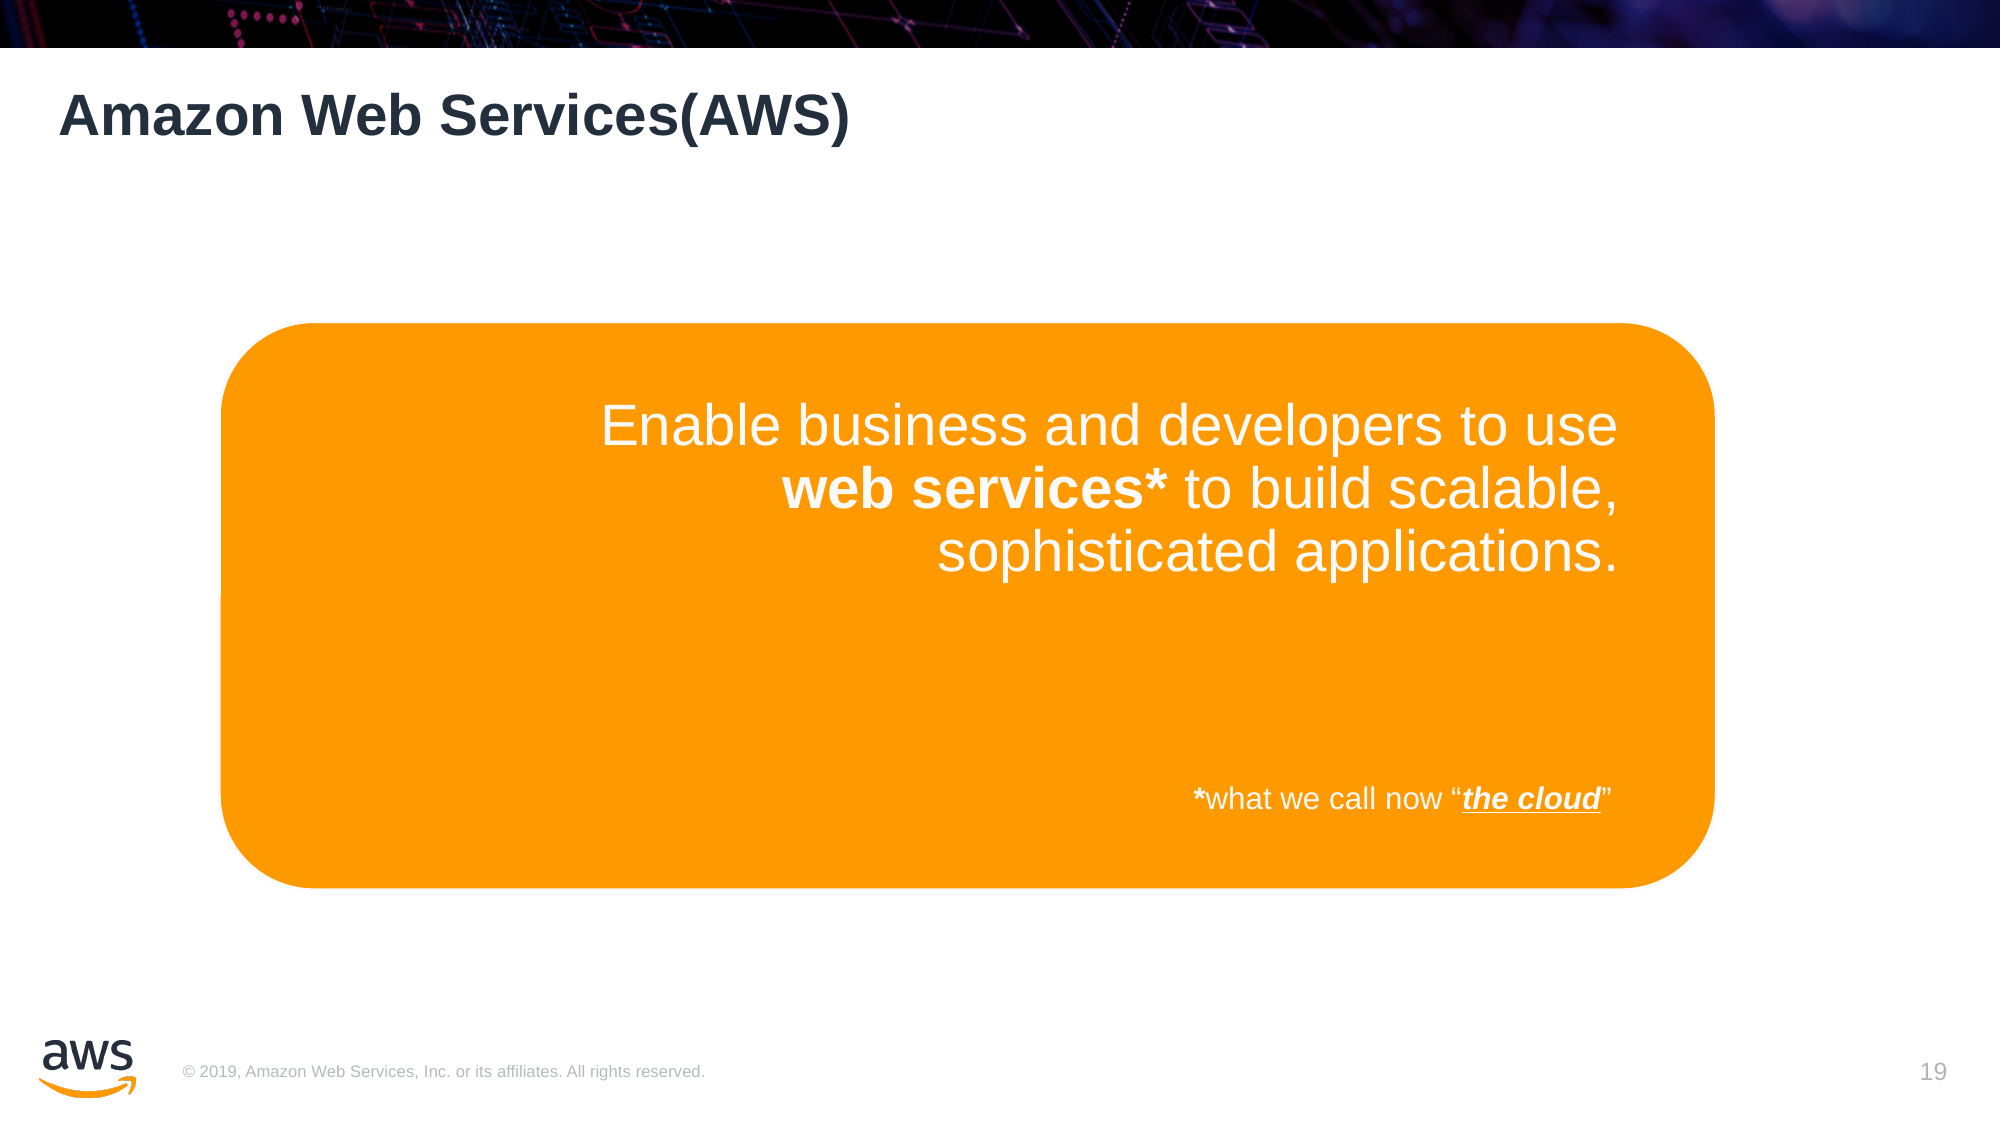

# Amazon Web Services(AWS)

Enable business and developers to use web services* to build scalable, sophisticated applications.

*what we call now “the cloud”
19